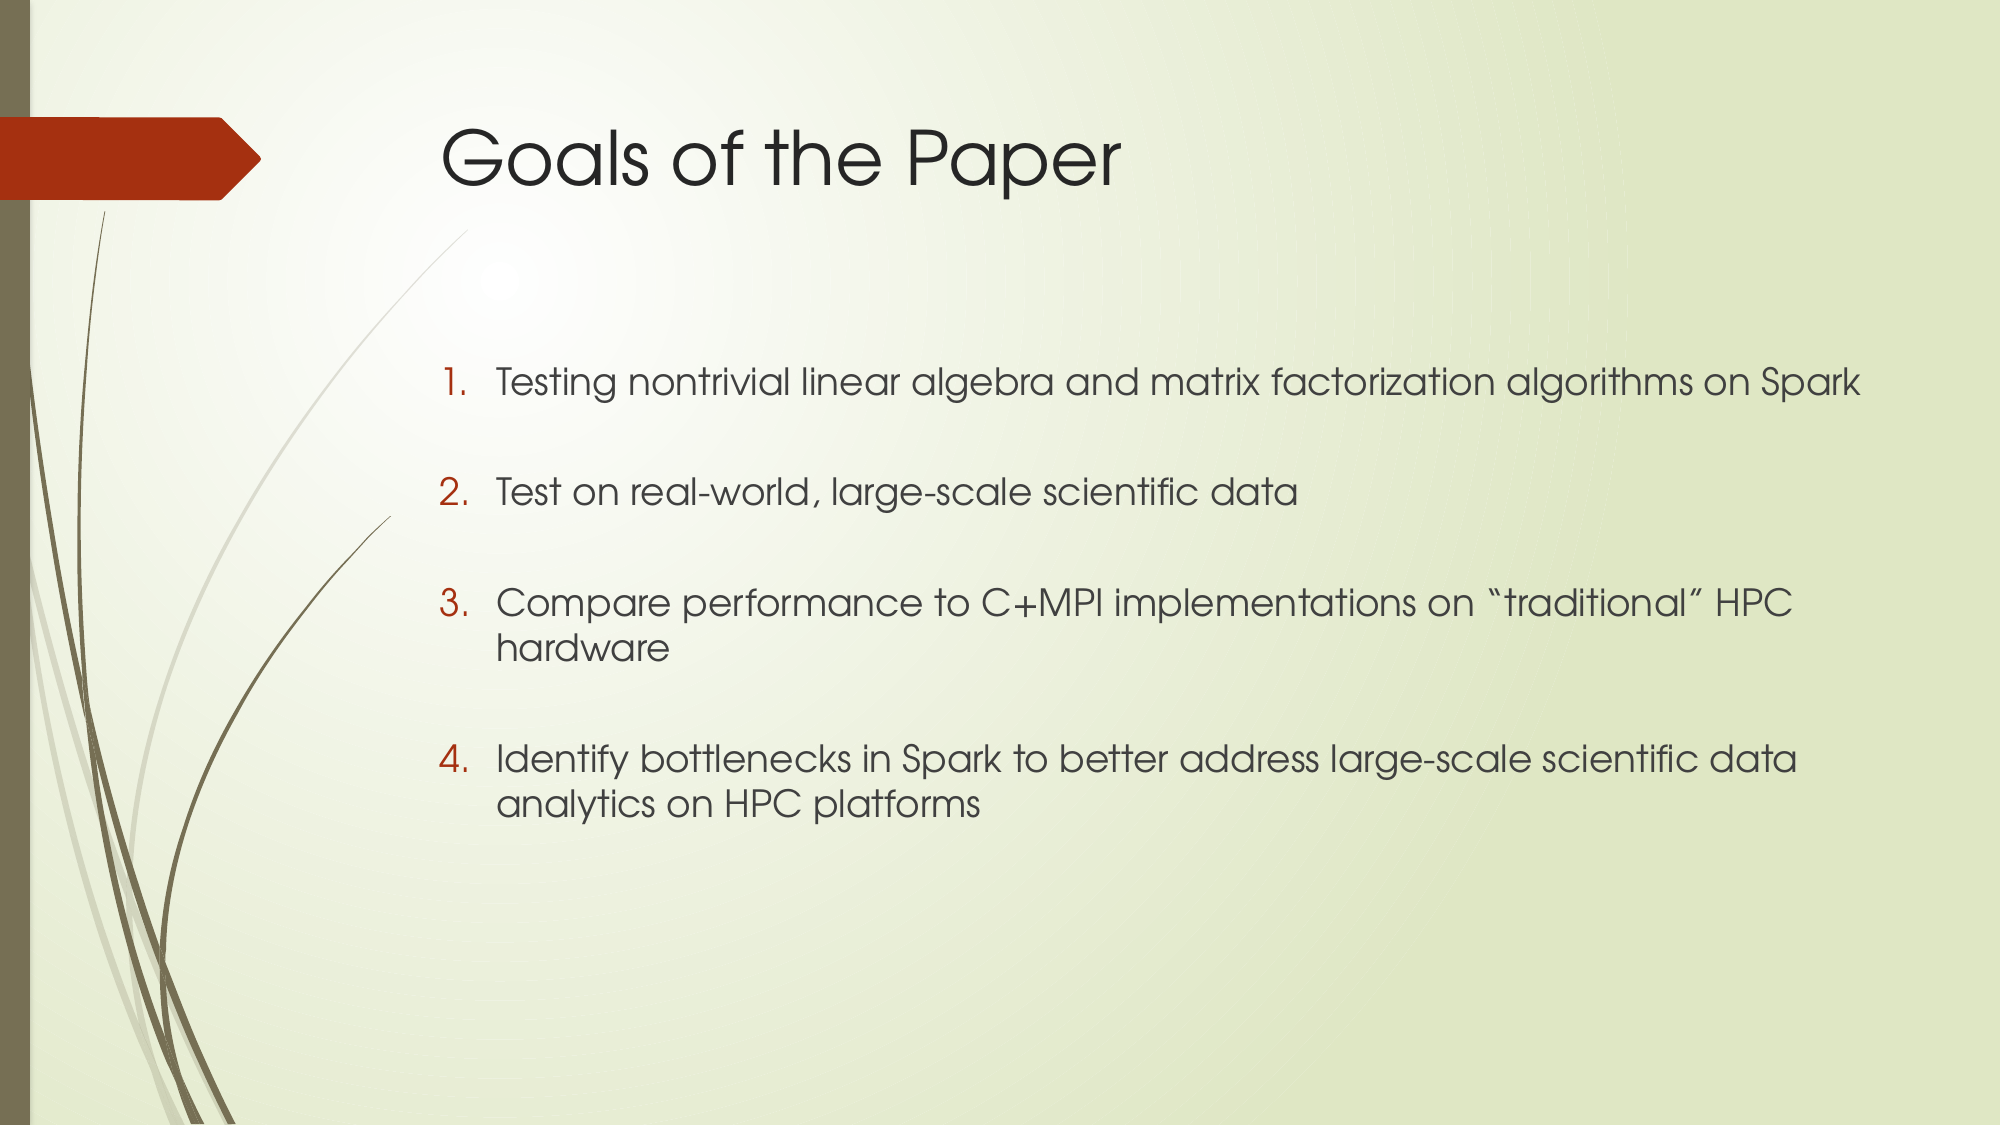

# Goals of the Paper
Testing nontrivial linear algebra and matrix factorization algorithms on Spark
Test on real-world, large-scale scientific data
Compare performance to C+MPI implementations on “traditional” HPC hardware
Identify bottlenecks in Spark to better address large-scale scientific data analytics on HPC platforms